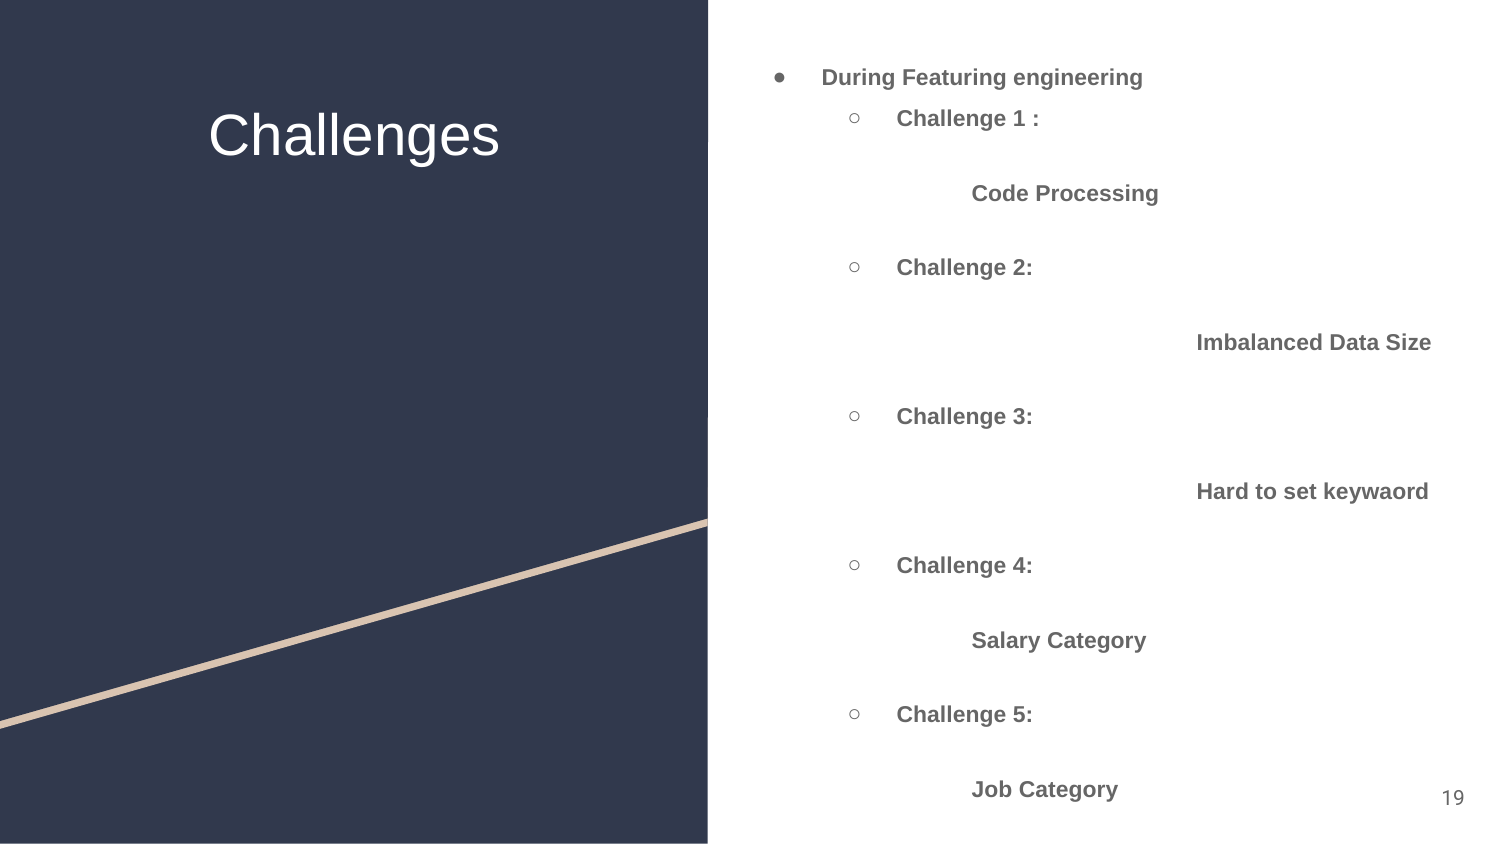

During Featuring engineering
Challenge 1 :
Code Processing
Challenge 2:
			Imbalanced Data Size
Challenge 3:
			Hard to set keywaord
Challenge 4:
Salary Category
Challenge 5:
Job Category

# Challenges
19